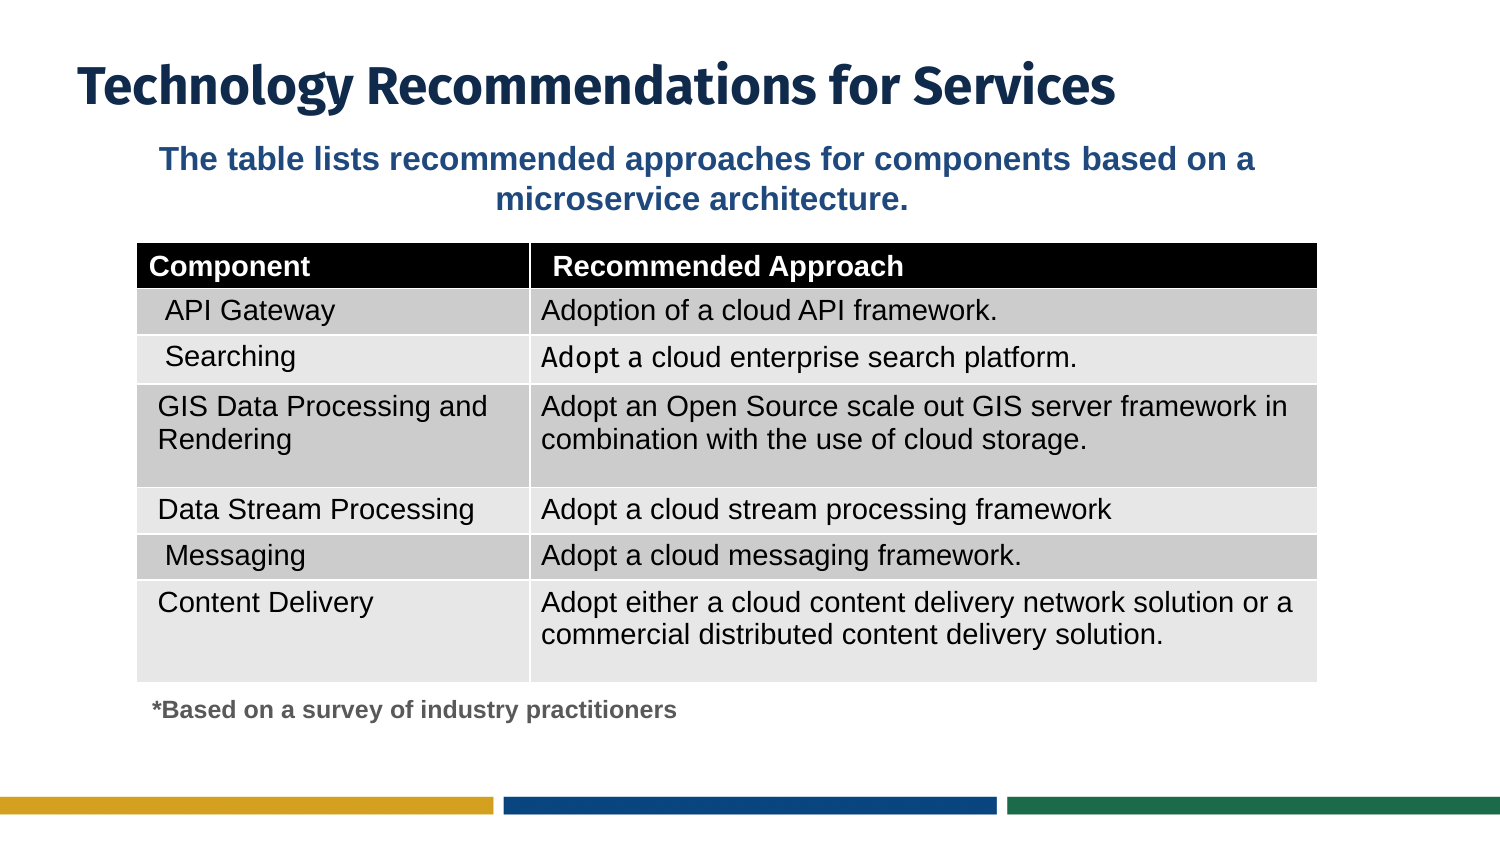

# Technology Recommendations for Services
The table lists recommended approaches for components based on a microservice architecture.
| Component | Recommended Approach |
| --- | --- |
| API Gateway | Adoption of a cloud API framework. |
| Searching | Adopt a cloud enterprise search platform. |
| GIS Data Processing and Rendering | Adopt an Open Source scale out GIS server framework in combination with the use of cloud storage. |
| Data Stream Processing | Adopt a cloud stream processing framework |
| Messaging | Adopt a cloud messaging framework. |
| Content Delivery | Adopt either a cloud content delivery network solution or a commercial distributed content delivery solution. |
*Based on a survey of industry practitioners